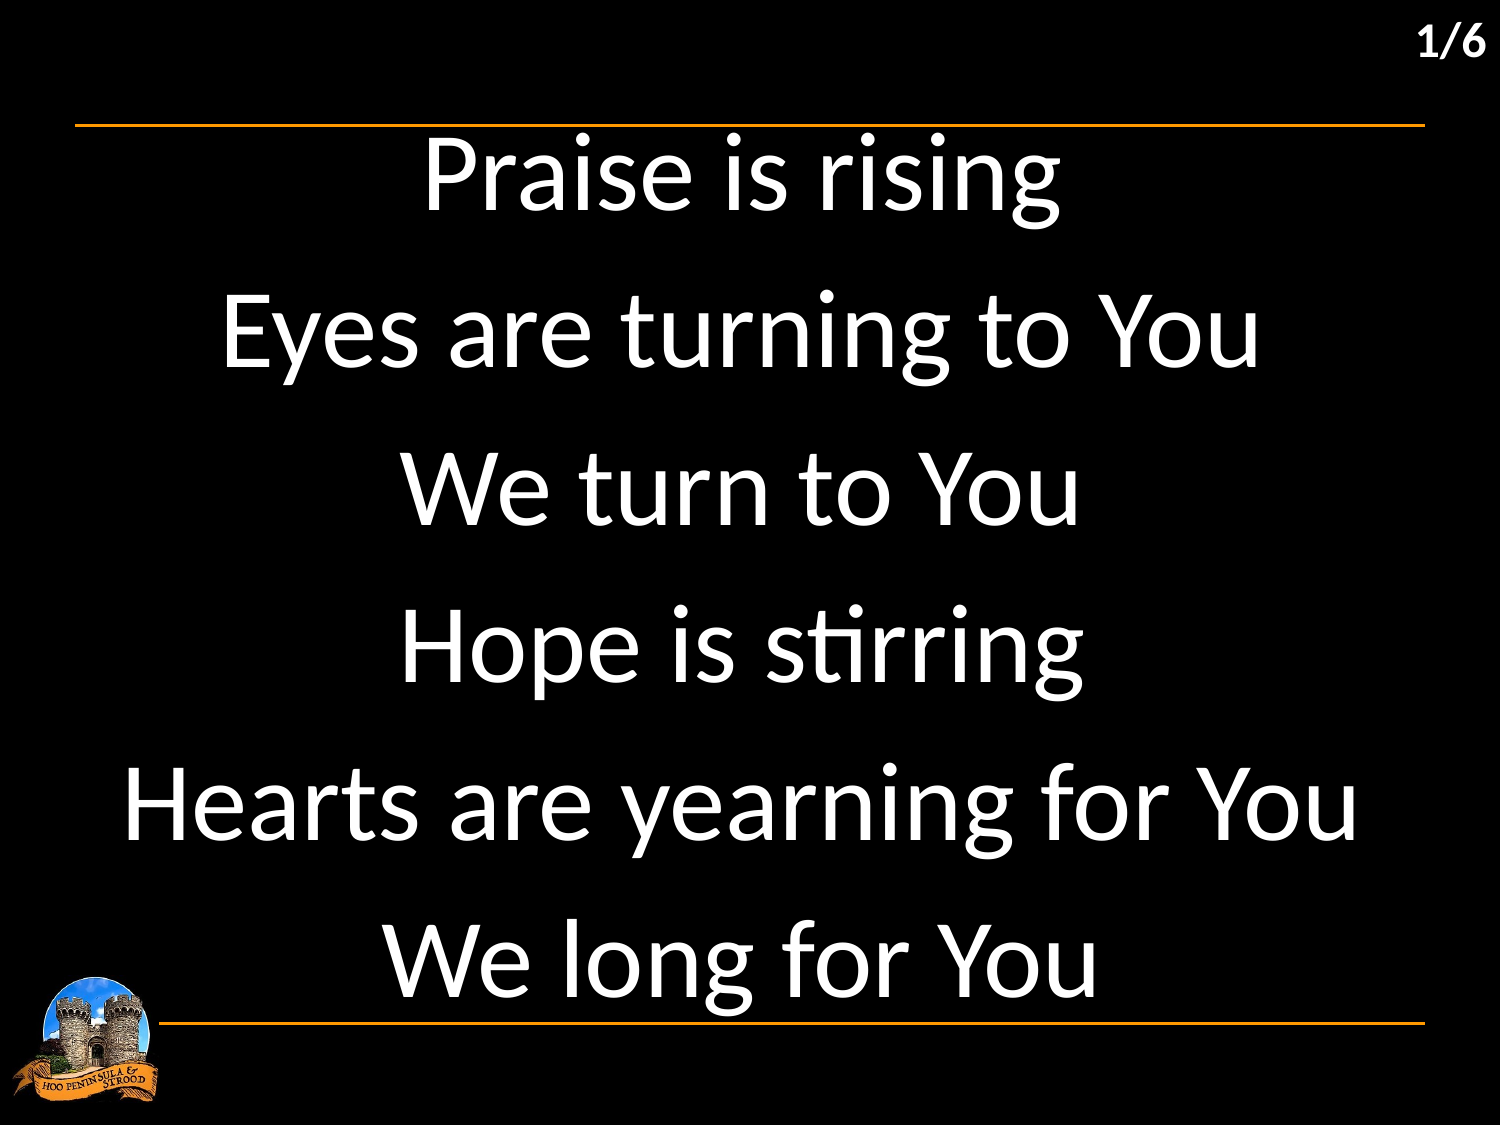

1/6
Praise is rising
Eyes are turning to You
We turn to You
Hope is stirring
Hearts are yearning for You
We long for You